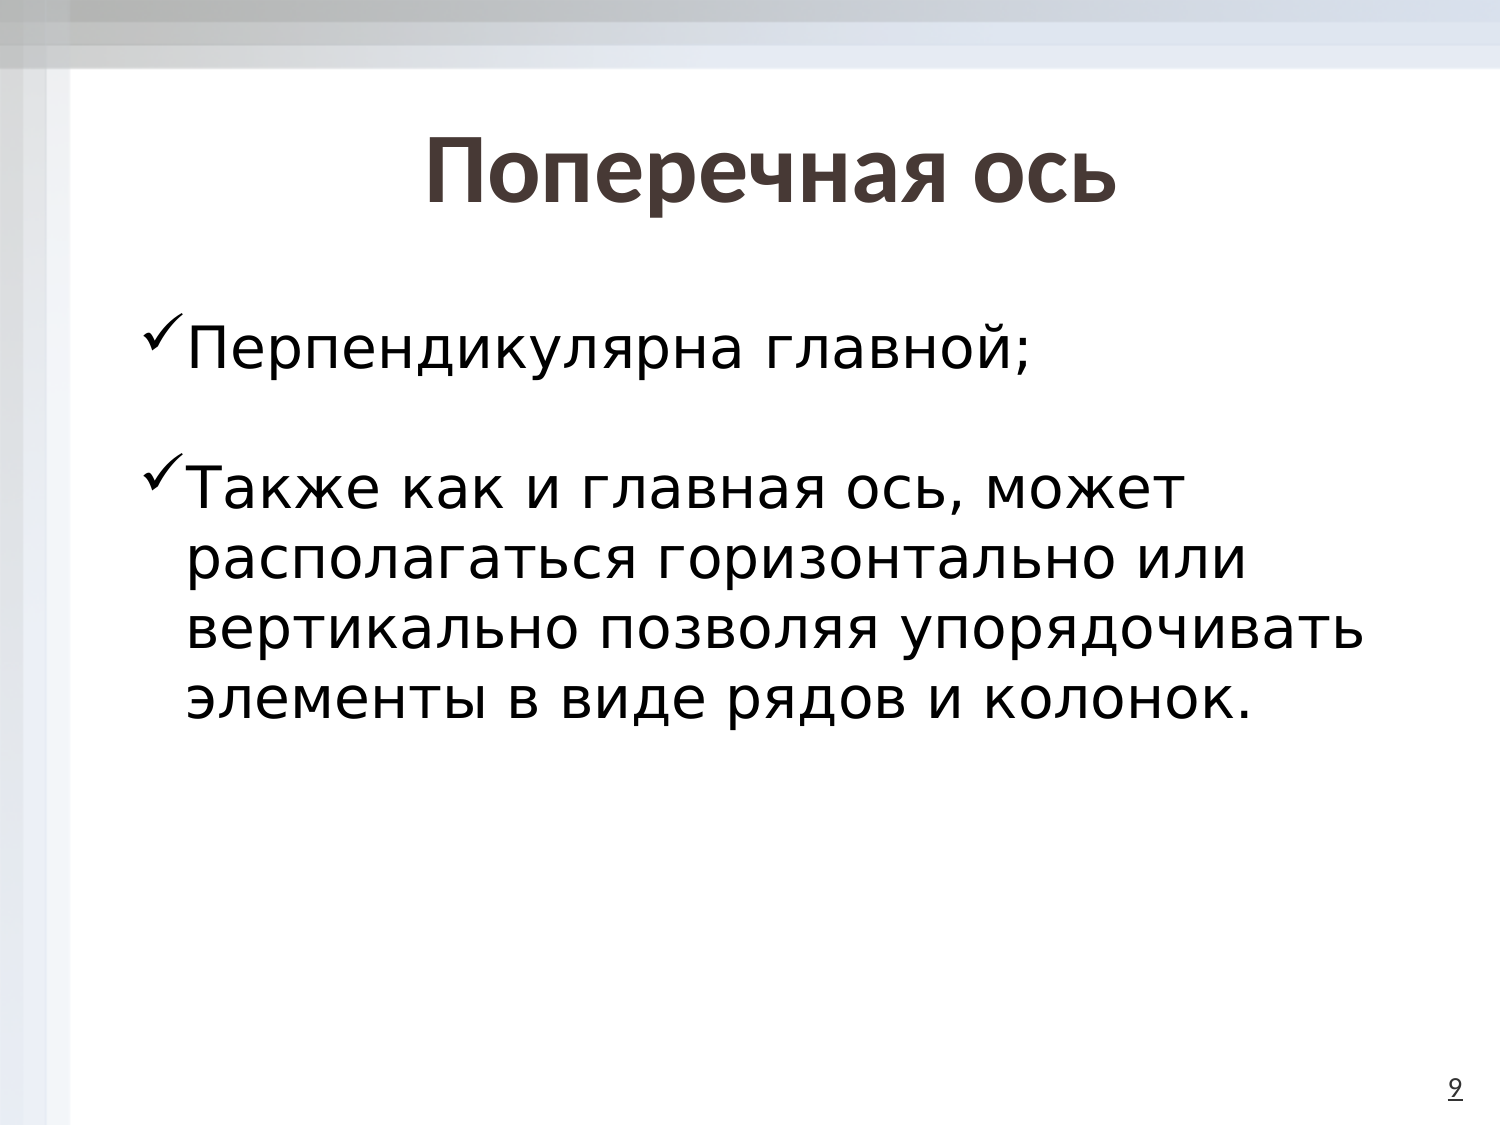

# Поперечная ось
Перпендикулярна главной;

Также как и главная ось, может располагаться горизонтально или вертикально позволяя упорядочивать элементы в виде рядов и колонок.
9